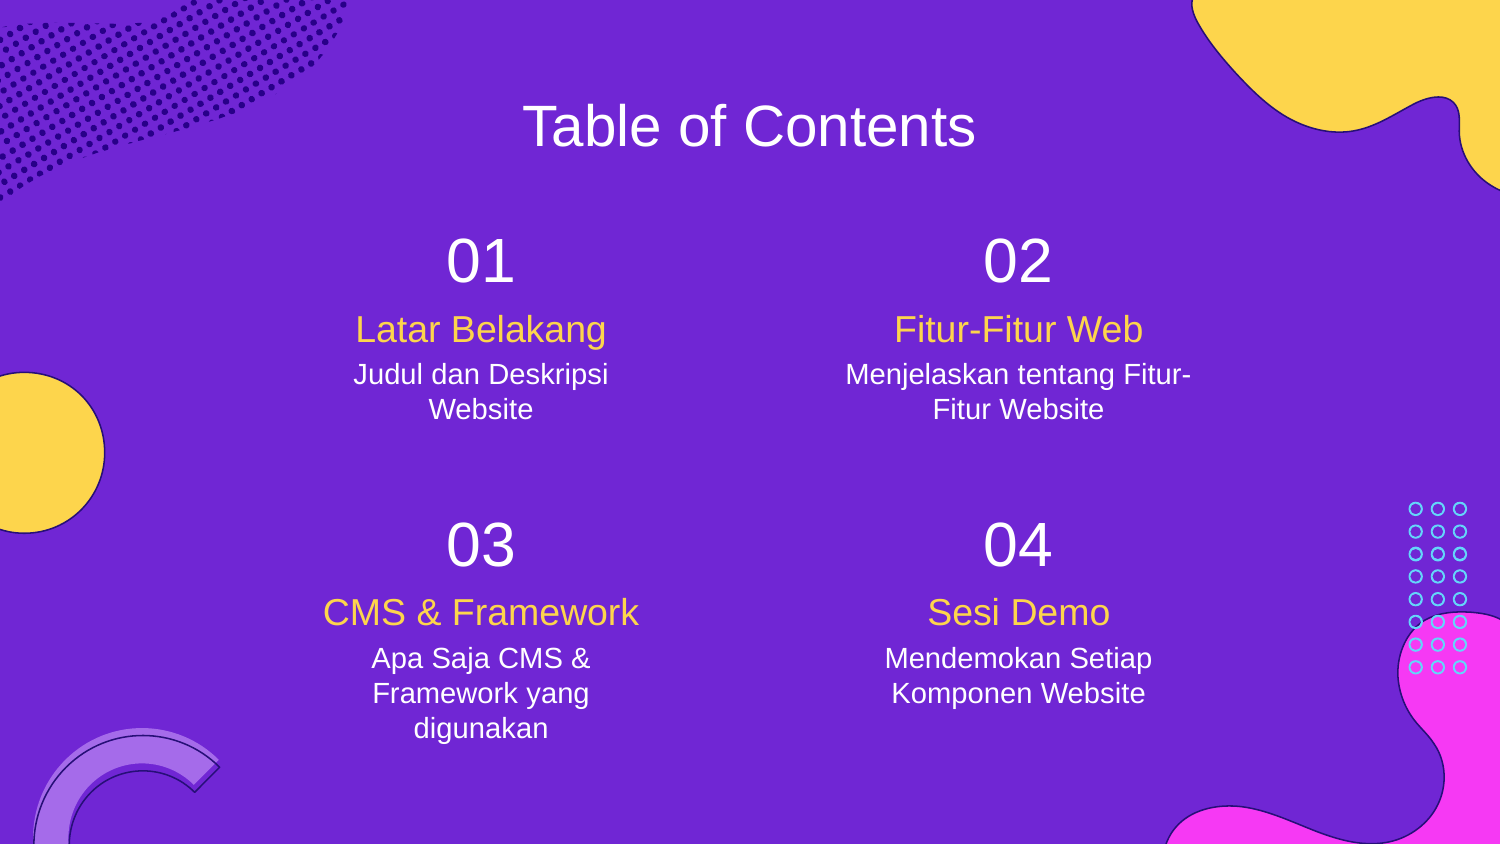

# Table of Contents
01
02
Latar Belakang

Fitur-Fitur Web
Judul dan Deskripsi Website
Menjelaskan tentang Fitur-Fitur Website
03
04
CMS & Framework
Sesi Demo
Apa Saja CMS & Framework yang digunakan
Mendemokan Setiap Komponen Website